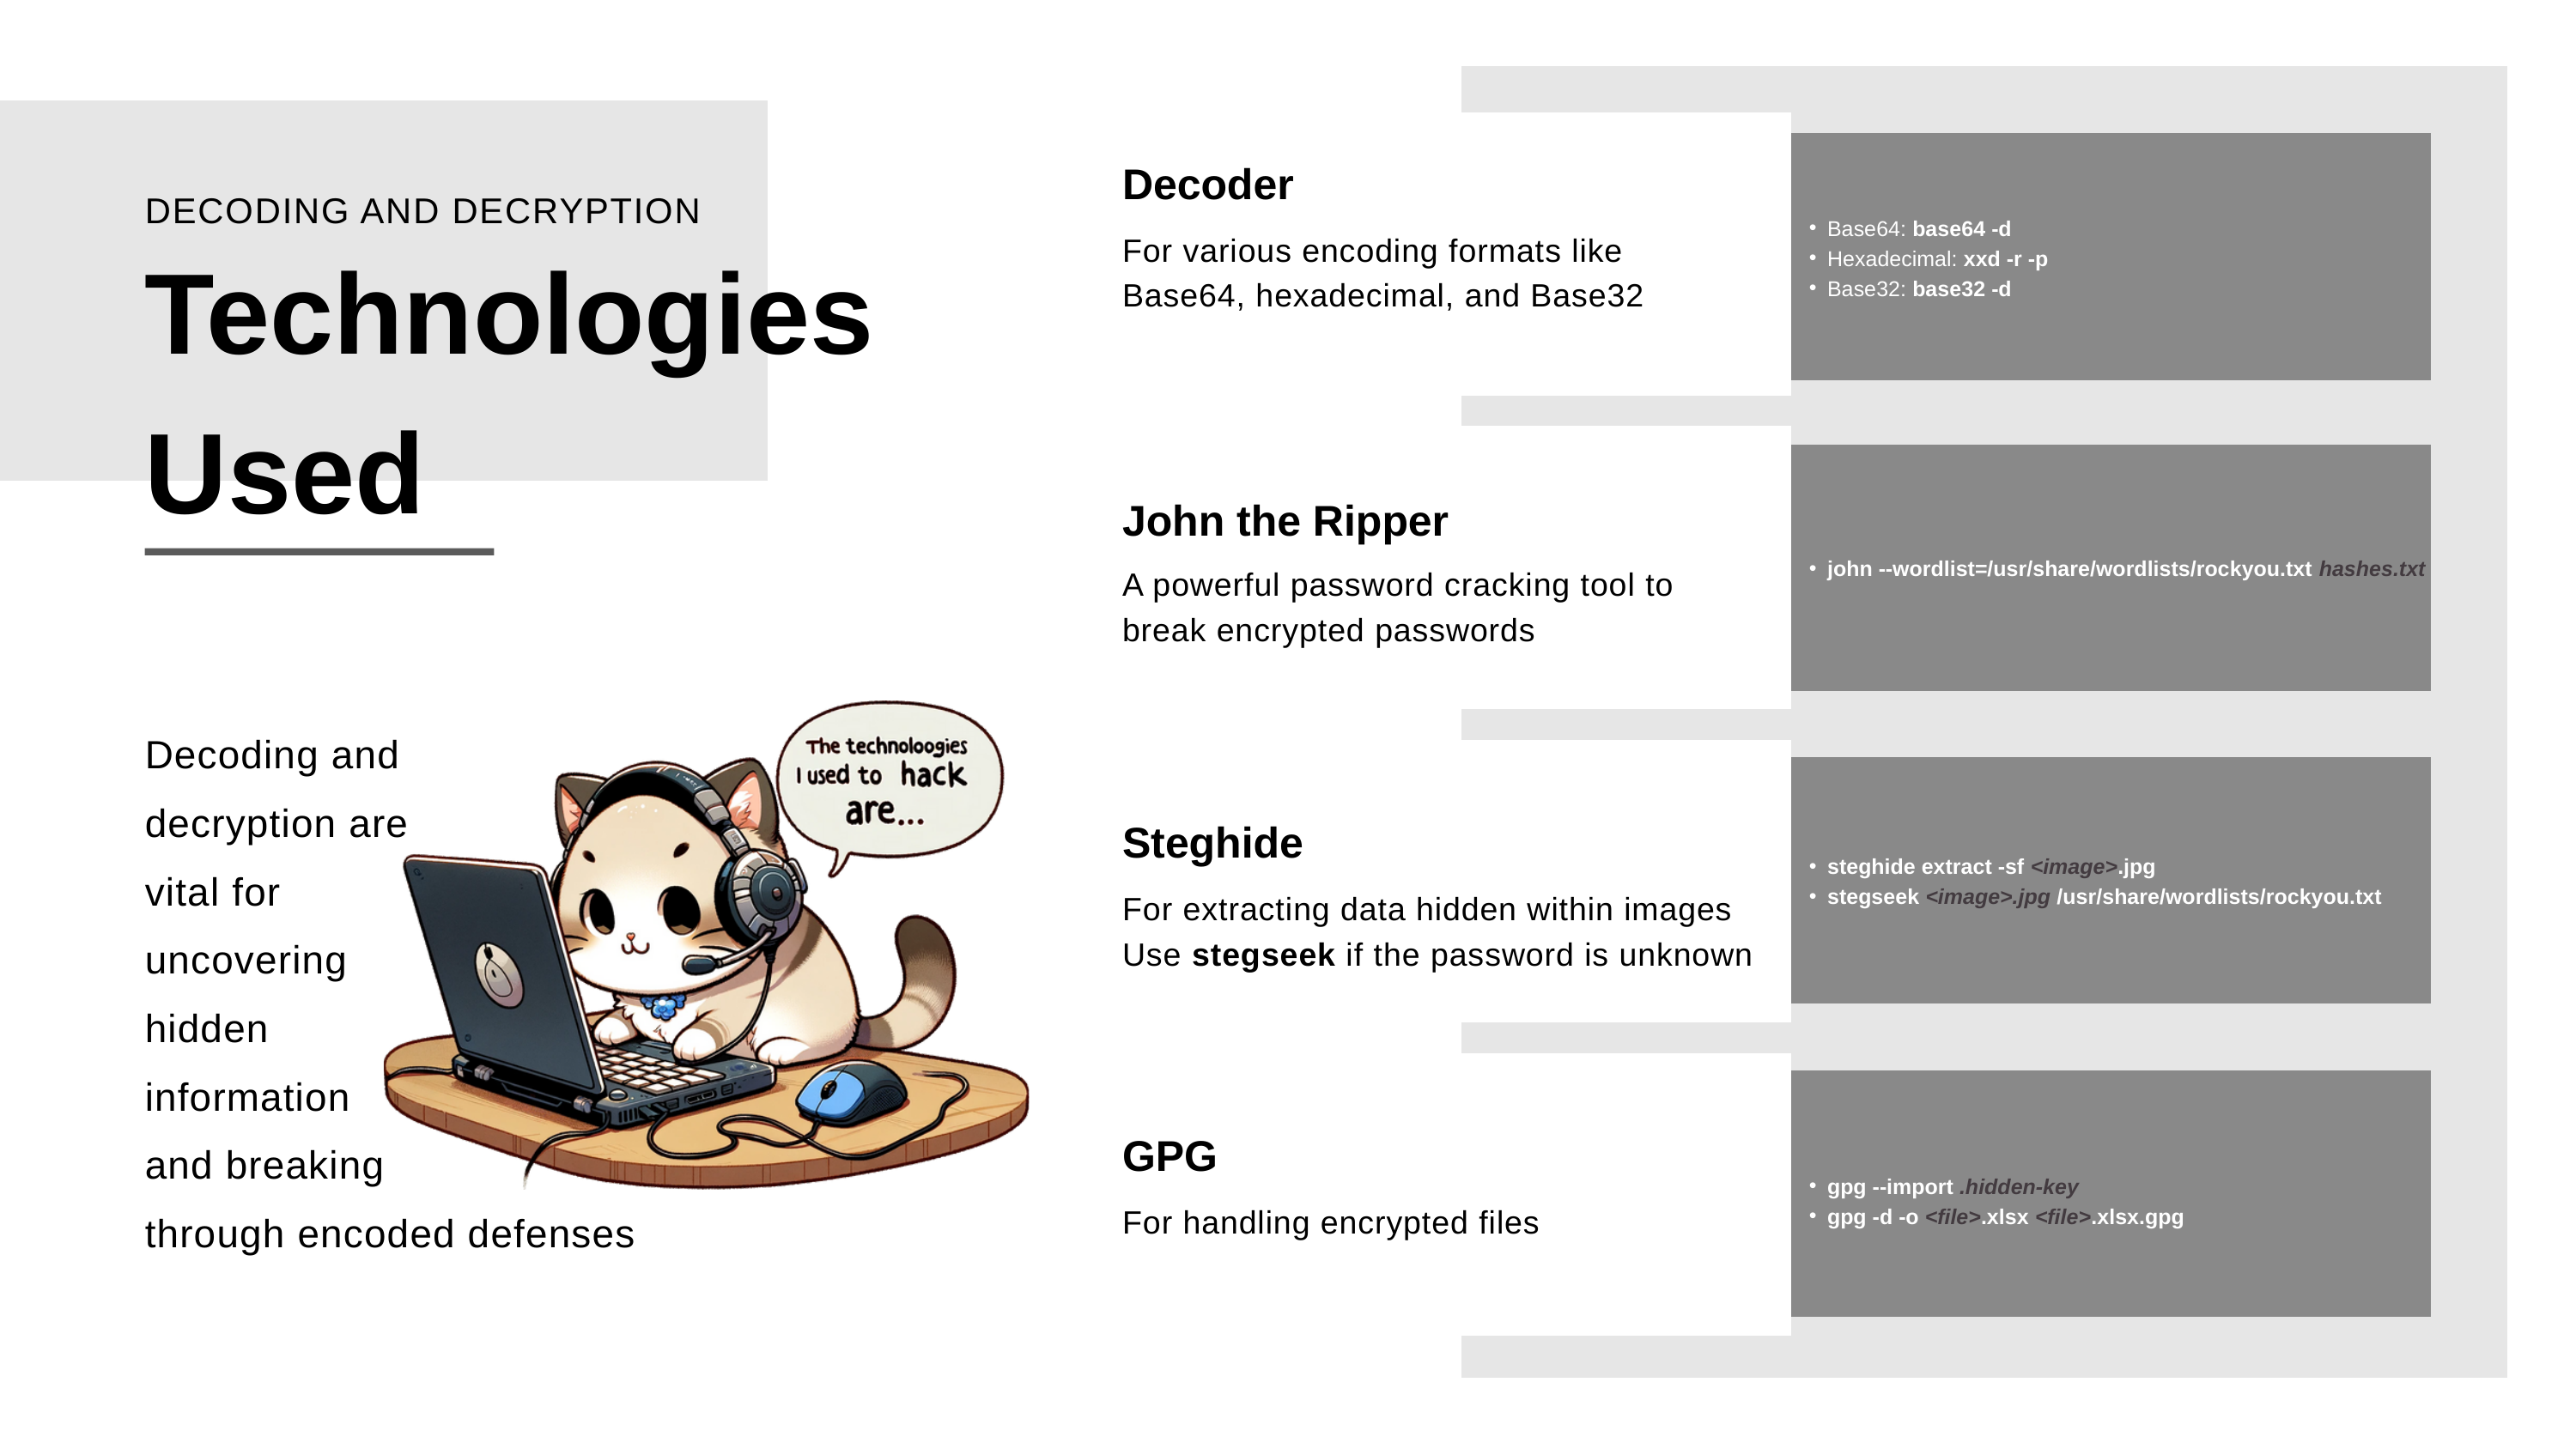

Decoder
DECODING AND DECRYPTION
Technologies Used

Base64: base64 -d
Hexadecimal: xxd -r -p
Base32: base32 -d
For various encoding formats like Base64, hexadecimal, and Base32

John the Ripper

john --wordlist=/usr/share/wordlists/rockyou.txt hashes.txt
A powerful password cracking tool to break encrypted passwords

Decoding and
decryption are
vital for
uncovering
hidden
information
and breaking
through encoded defenses

Steghide

steghide extract -sf <image>.jpg
stegseek <image>.jpg /usr/share/wordlists/rockyou.txt
For extracting data hidden within images
Use stegseek if the password is unknown

GPG
gpg --import .hidden-key
gpg -d -o <file>.xlsx <file>.xlsx.gpg
For handling encrypted files